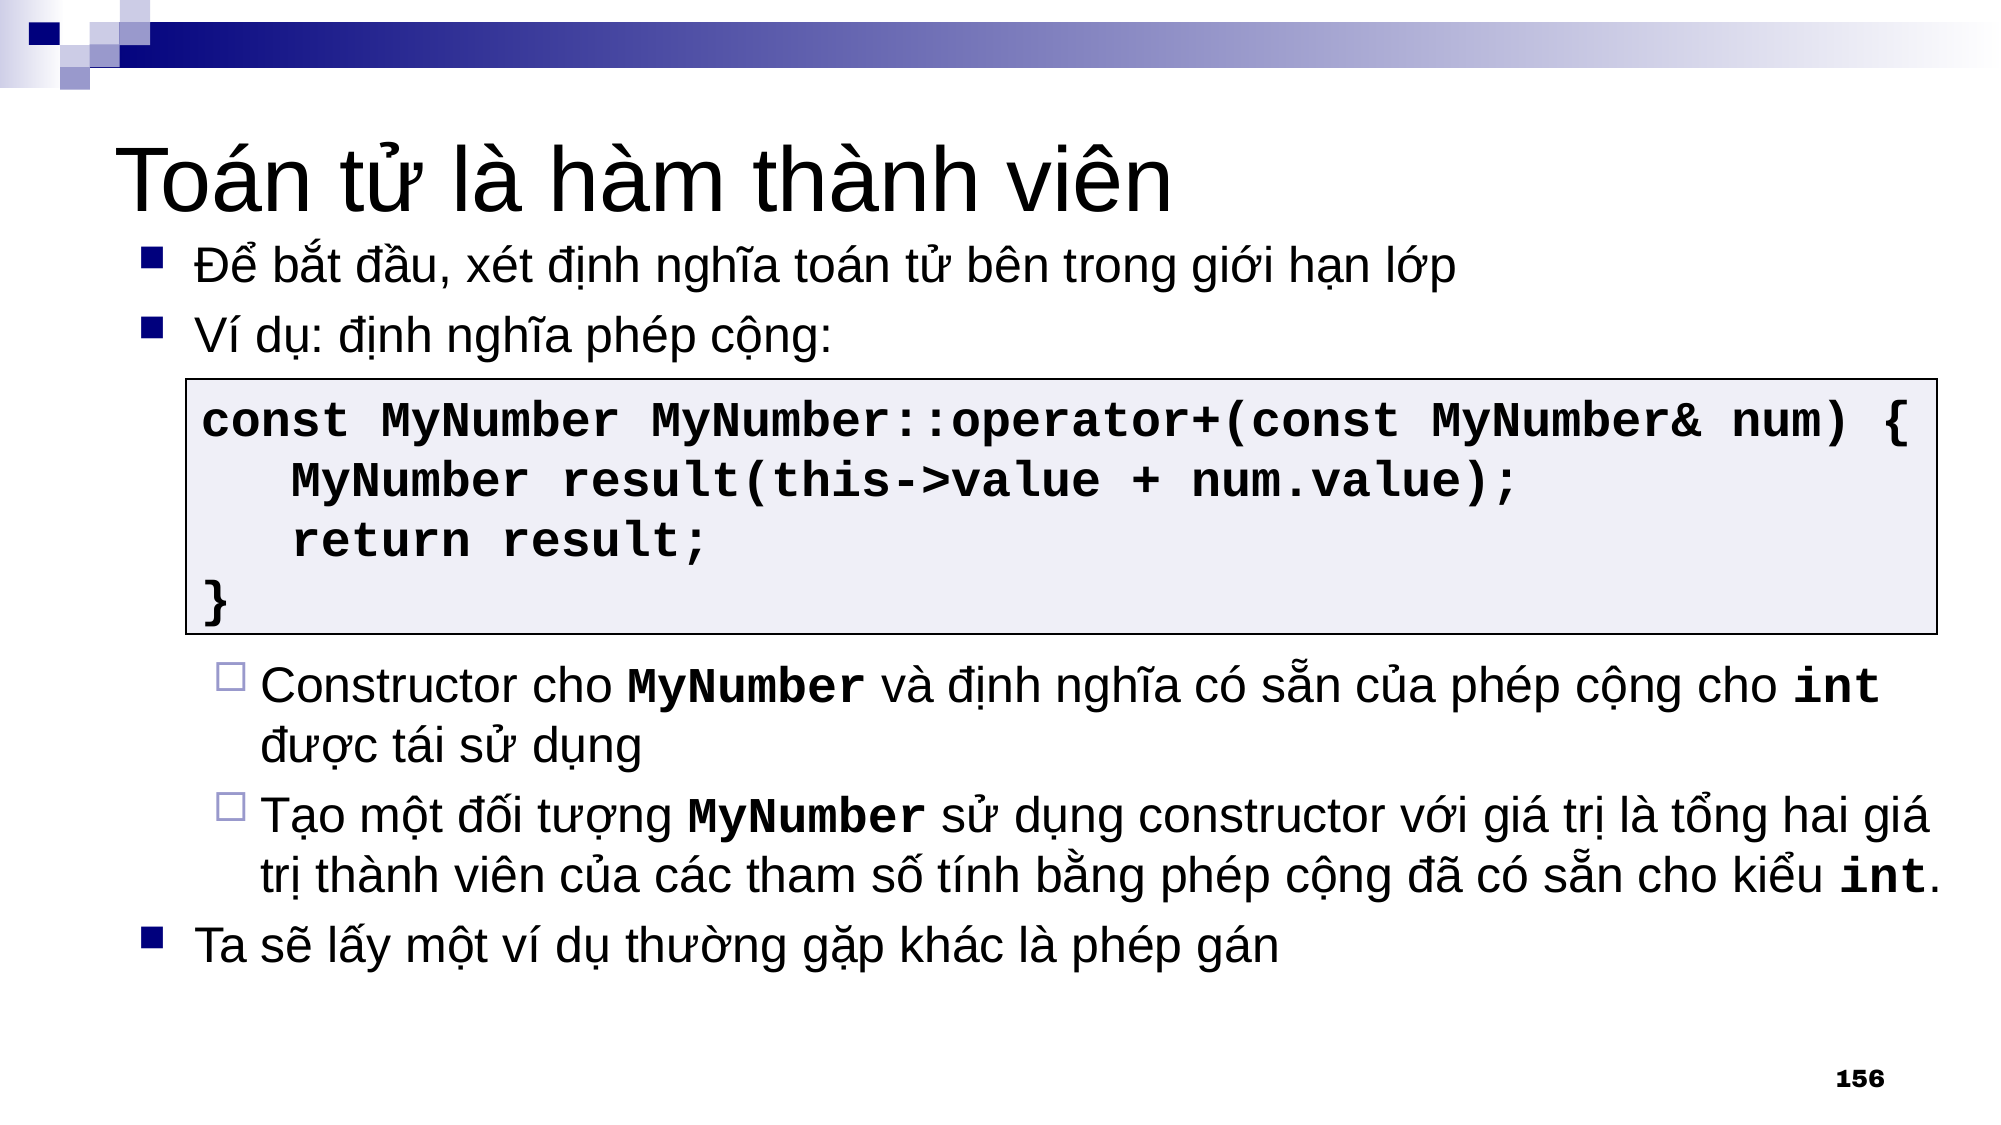

# Toán tử là hàm thành viên
Để bắt đầu, xét định nghĩa toán tử bên trong giới hạn lớp
Ví dụ: định nghĩa phép cộng:

Constructor cho MyNumber và định nghĩa có sẵn của phép cộng cho int được tái sử dụng
Tạo một đối tượng MyNumber sử dụng constructor với giá trị là tổng hai giá trị thành viên của các tham số tính bằng phép cộng đã có sẵn cho kiểu int.
Ta sẽ lấy một ví dụ thường gặp khác là phép gán
const MyNumber MyNumber::operator+(const MyNumber& num) {
   MyNumber result(this->value + num.value);
   return result;
}
156